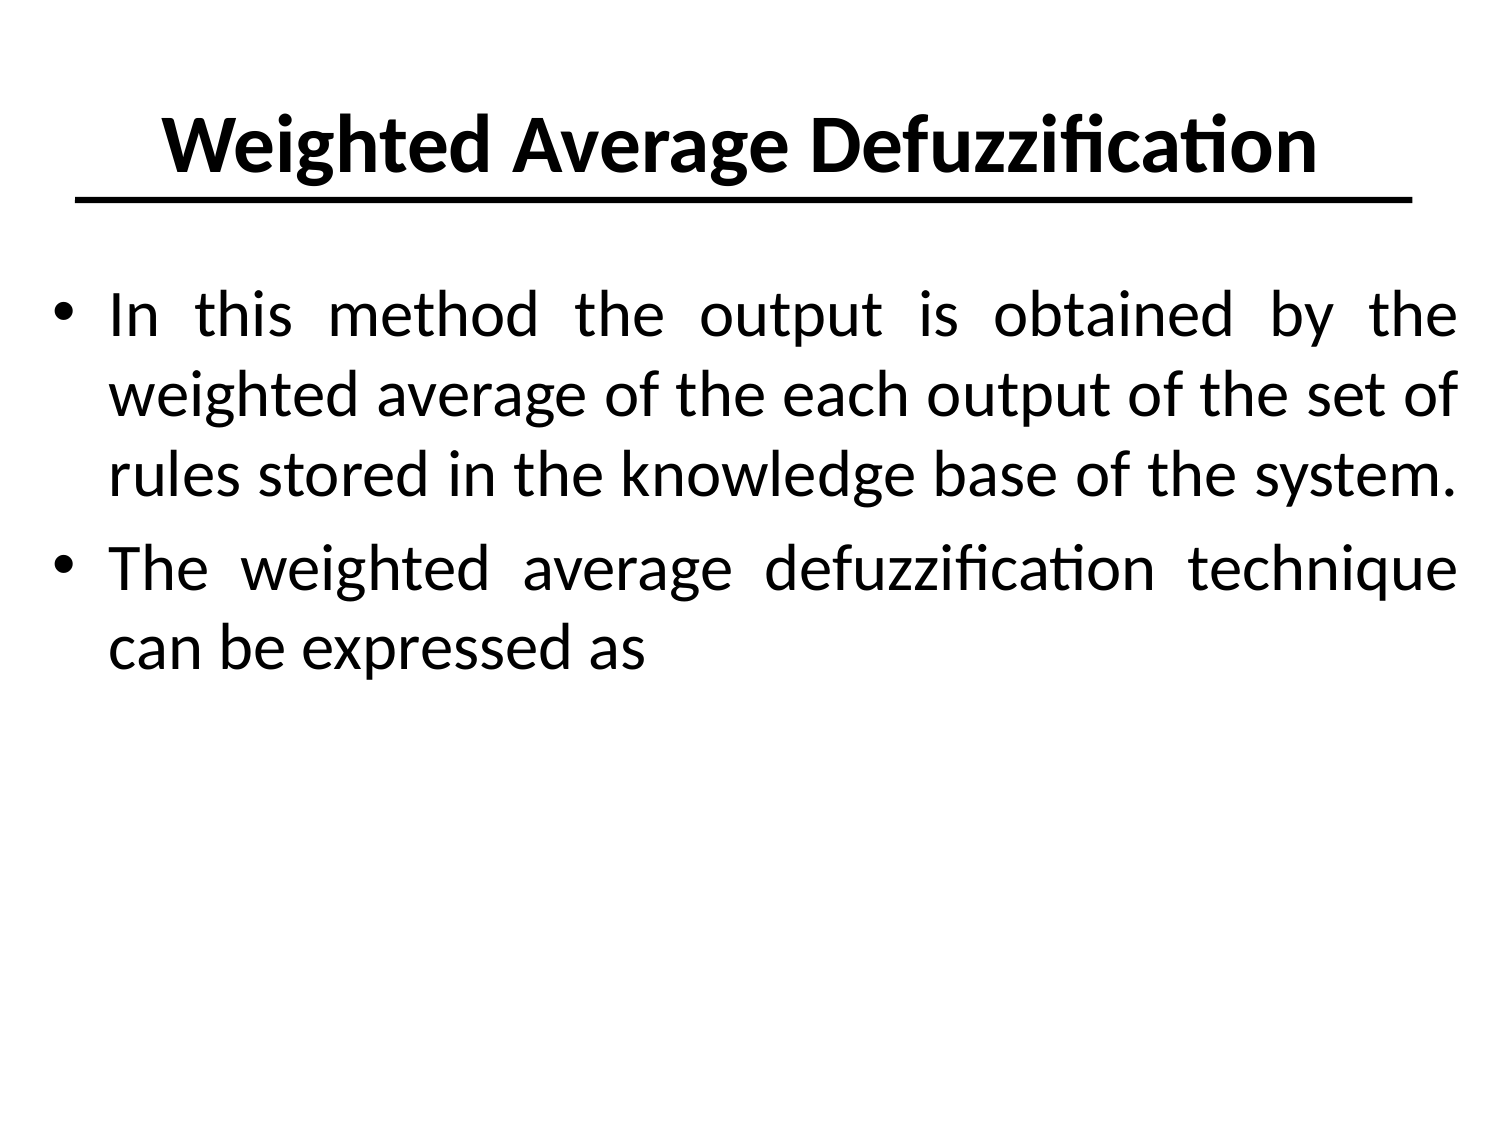

# Weighted Average Defuzzification

In this method the output is obtained by the weighted average of the each output of the set of rules stored in the knowledge base of the system.
The weighted average defuzzification technique can be expressed as